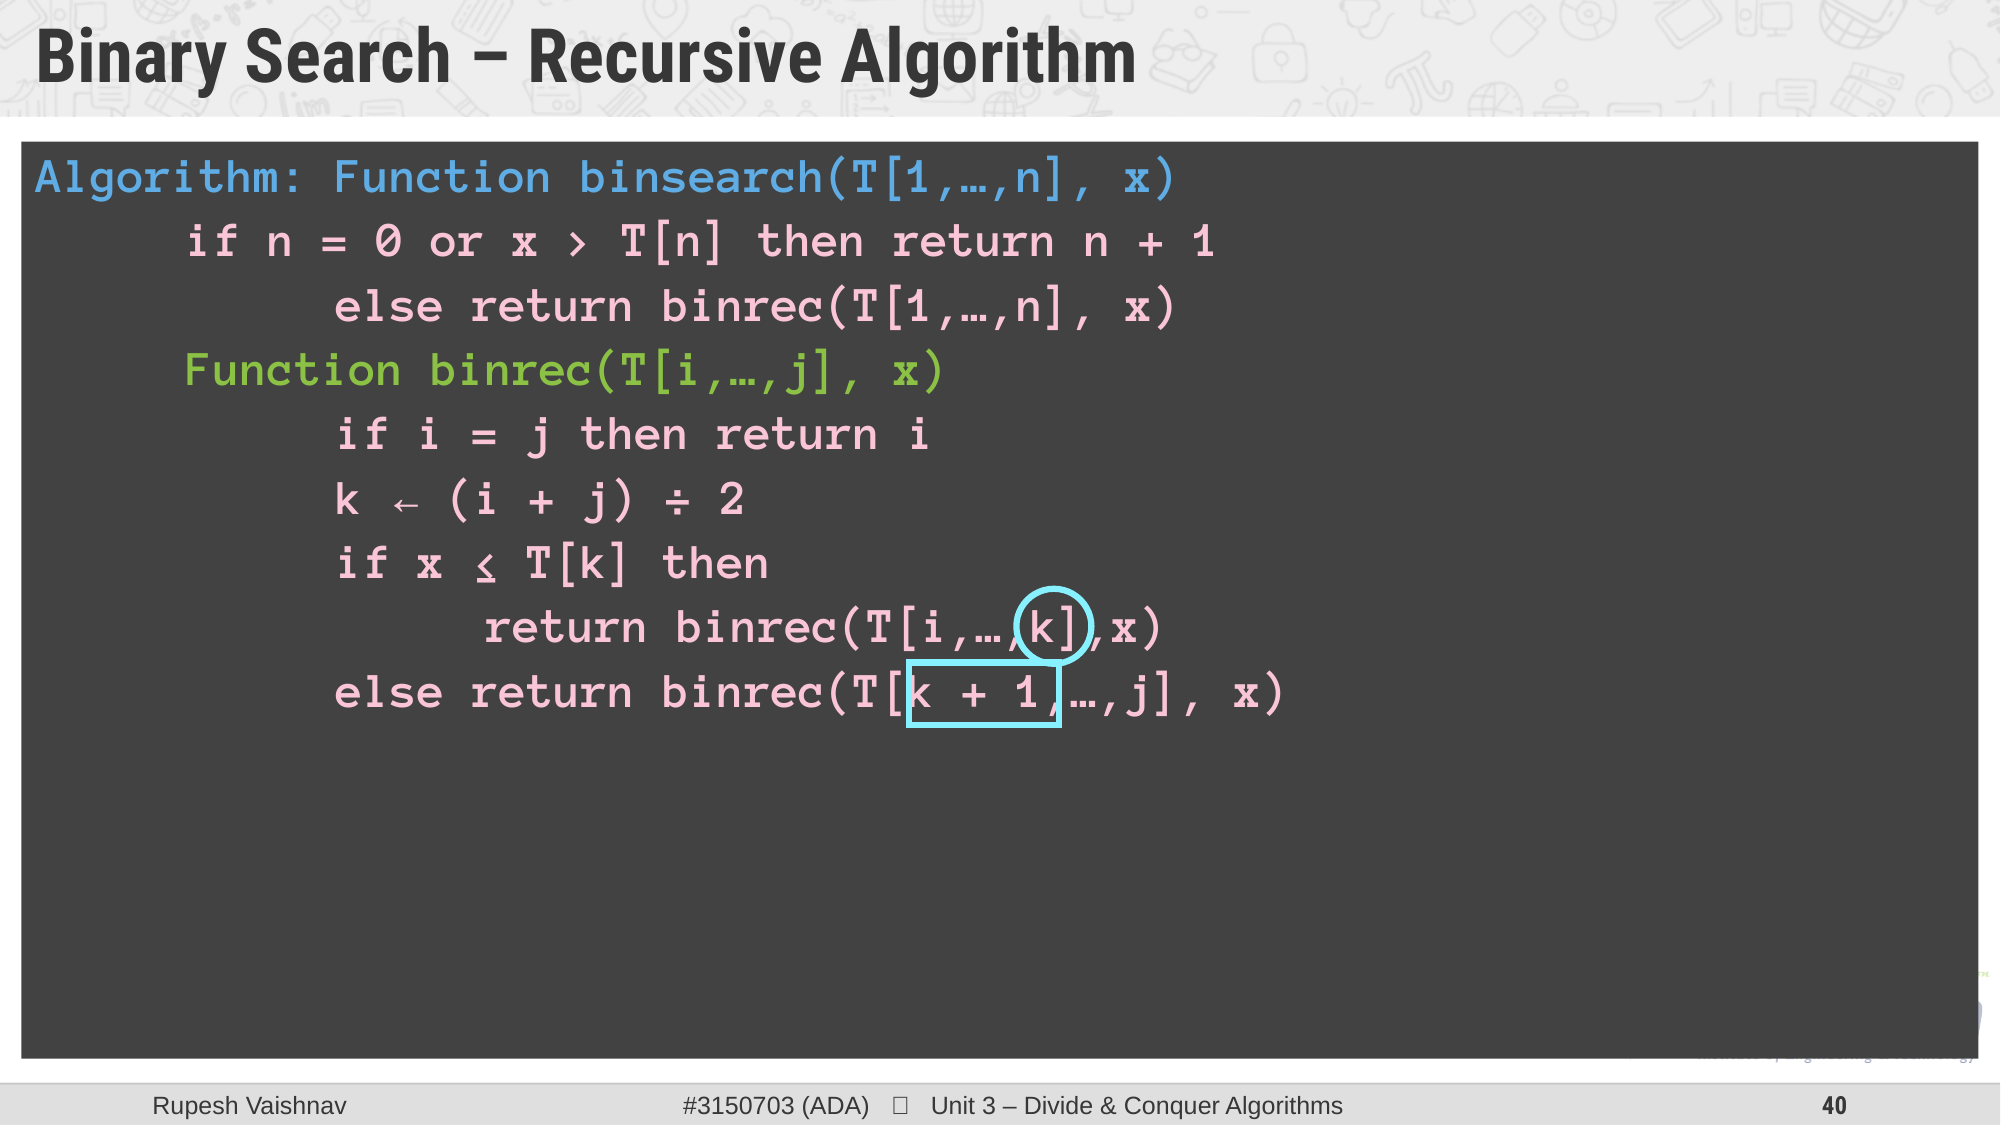

# Binary Search – Recursive Algorithm
Algorithm: Function binsearch(T[1,…,n], x)
if n = 0 or x > T[n] then return n + 1
	else return binrec(T[1,…,n], x)
Function binrec(T[i,…,j], x)
	if i = j then return i
	k ← (i + j) ÷ 2
 	if x ≤ T[k] then
		return binrec(T[i,…,k],x)
 	else return binrec(T[k + 1,…,j], x)